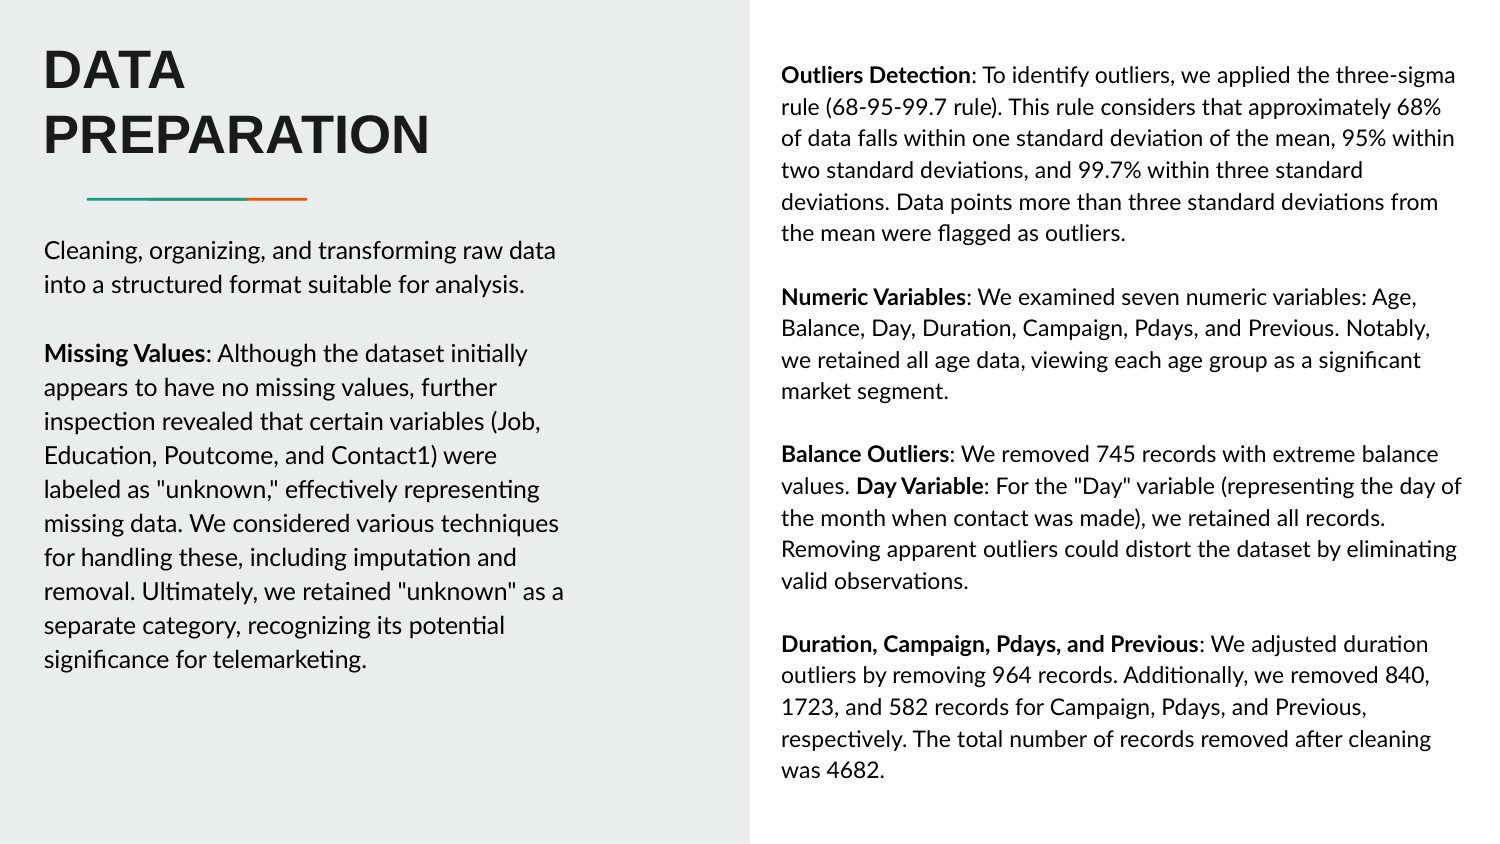

# DATA PREPARATION
Outliers Detection: To identify outliers, we applied the three-sigma rule (68-95-99.7 rule). This rule considers that approximately 68% of data falls within one standard deviation of the mean, 95% within two standard deviations, and 99.7% within three standard deviations. Data points more than three standard deviations from the mean were flagged as outliers.

Numeric Variables: We examined seven numeric variables: Age, Balance, Day, Duration, Campaign, Pdays, and Previous. Notably, we retained all age data, viewing each age group as a significant market segment.

Balance Outliers: We removed 745 records with extreme balance values. Day Variable: For the "Day" variable (representing the day of the month when contact was made), we retained all records. Removing apparent outliers could distort the dataset by eliminating valid observations.

Duration, Campaign, Pdays, and Previous: We adjusted duration outliers by removing 964 records. Additionally, we removed 840, 1723, and 582 records for Campaign, Pdays, and Previous, respectively. The total number of records removed after cleaning was 4682.

Cleaning, organizing, and transforming raw data into a structured format suitable for analysis.

Missing Values: Although the dataset initially appears to have no missing values, further inspection revealed that certain variables (Job, Education, Poutcome, and Contact1) were labeled as "unknown," effectively representing missing data. We considered various techniques for handling these, including imputation and removal. Ultimately, we retained "unknown" as a separate category, recognizing its potential significance for telemarketing.